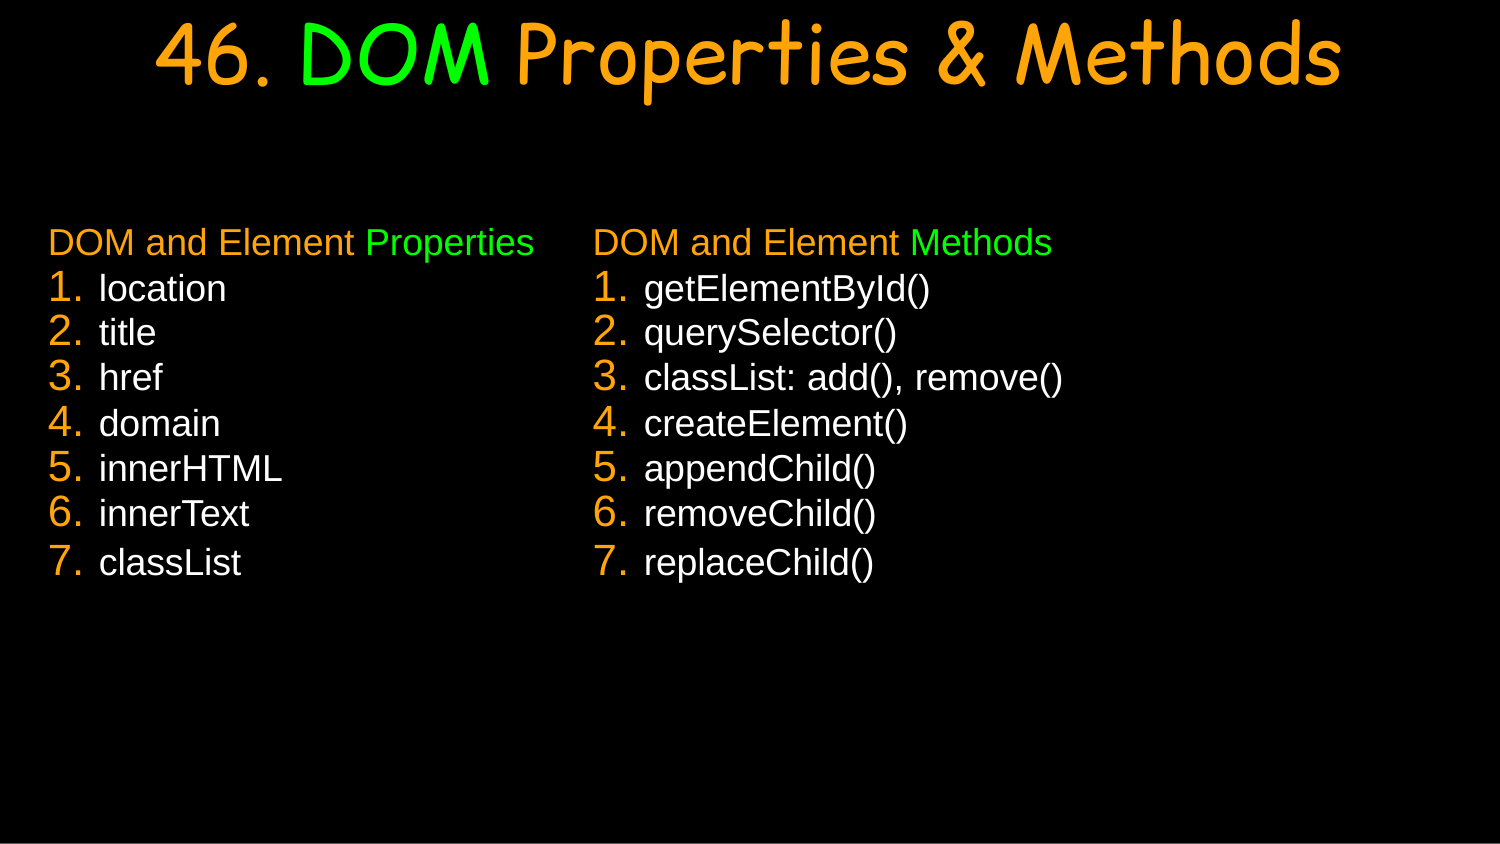

# 46. DOM Properties & Methods
DOM and Element Properties
location
title
href
domain
innerHTML
innerText
classList
DOM and Element Methods
getElementById()
querySelector()
classList: add(), remove()
createElement()
appendChild()
removeChild()
replaceChild()